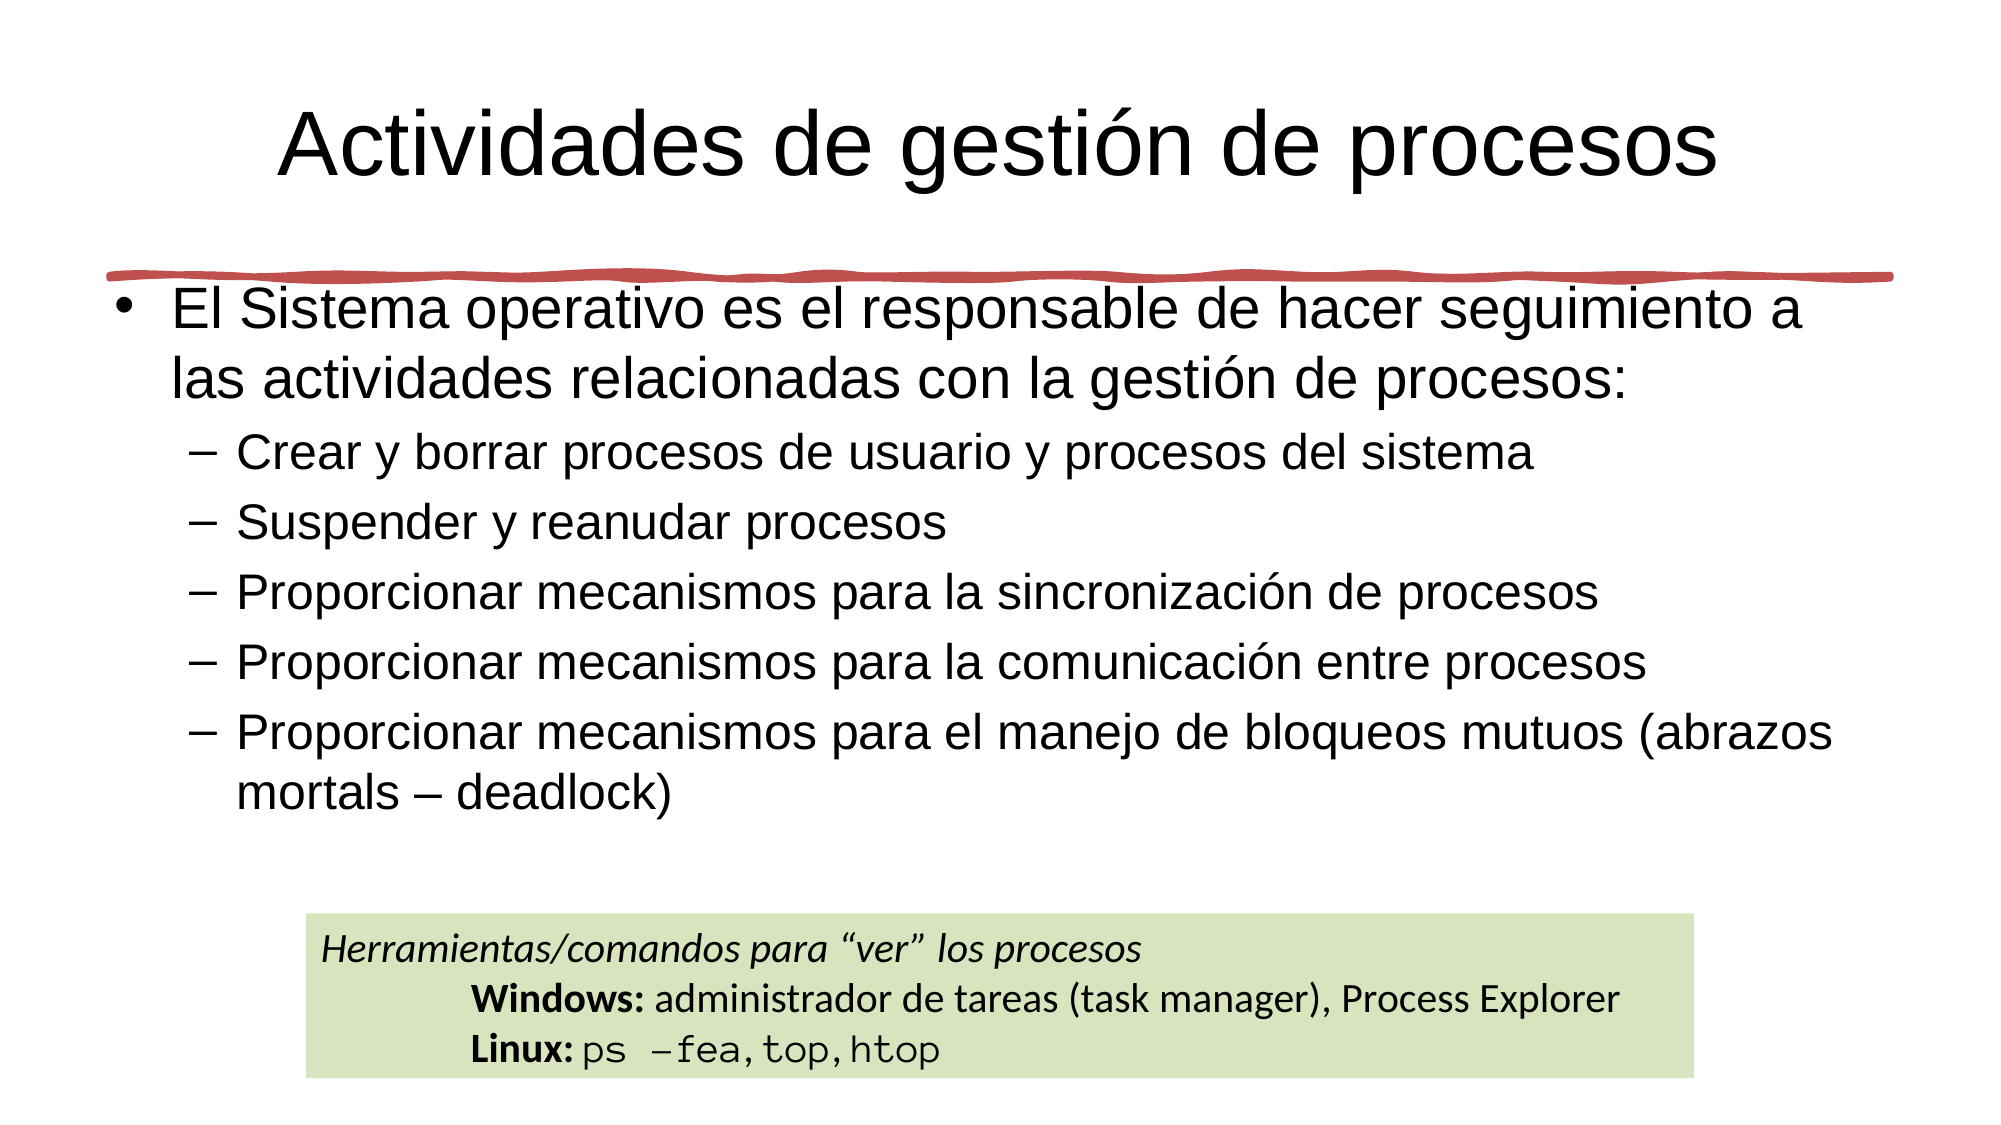

# Actividades de gestión de procesos
El Sistema operativo es el responsable de hacer seguimiento a las actividades relacionadas con la gestión de procesos:
Crear y borrar procesos de usuario y procesos del sistema
Suspender y reanudar procesos
Proporcionar mecanismos para la sincronización de procesos
Proporcionar mecanismos para la comunicación entre procesos
Proporcionar mecanismos para el manejo de bloqueos mutuos (abrazos mortals – deadlock)

Herramientas/comandos para “ver” los procesos
	Windows: administrador de tareas (task manager), Process Explorer
	Linux: ps –fea, top, htop